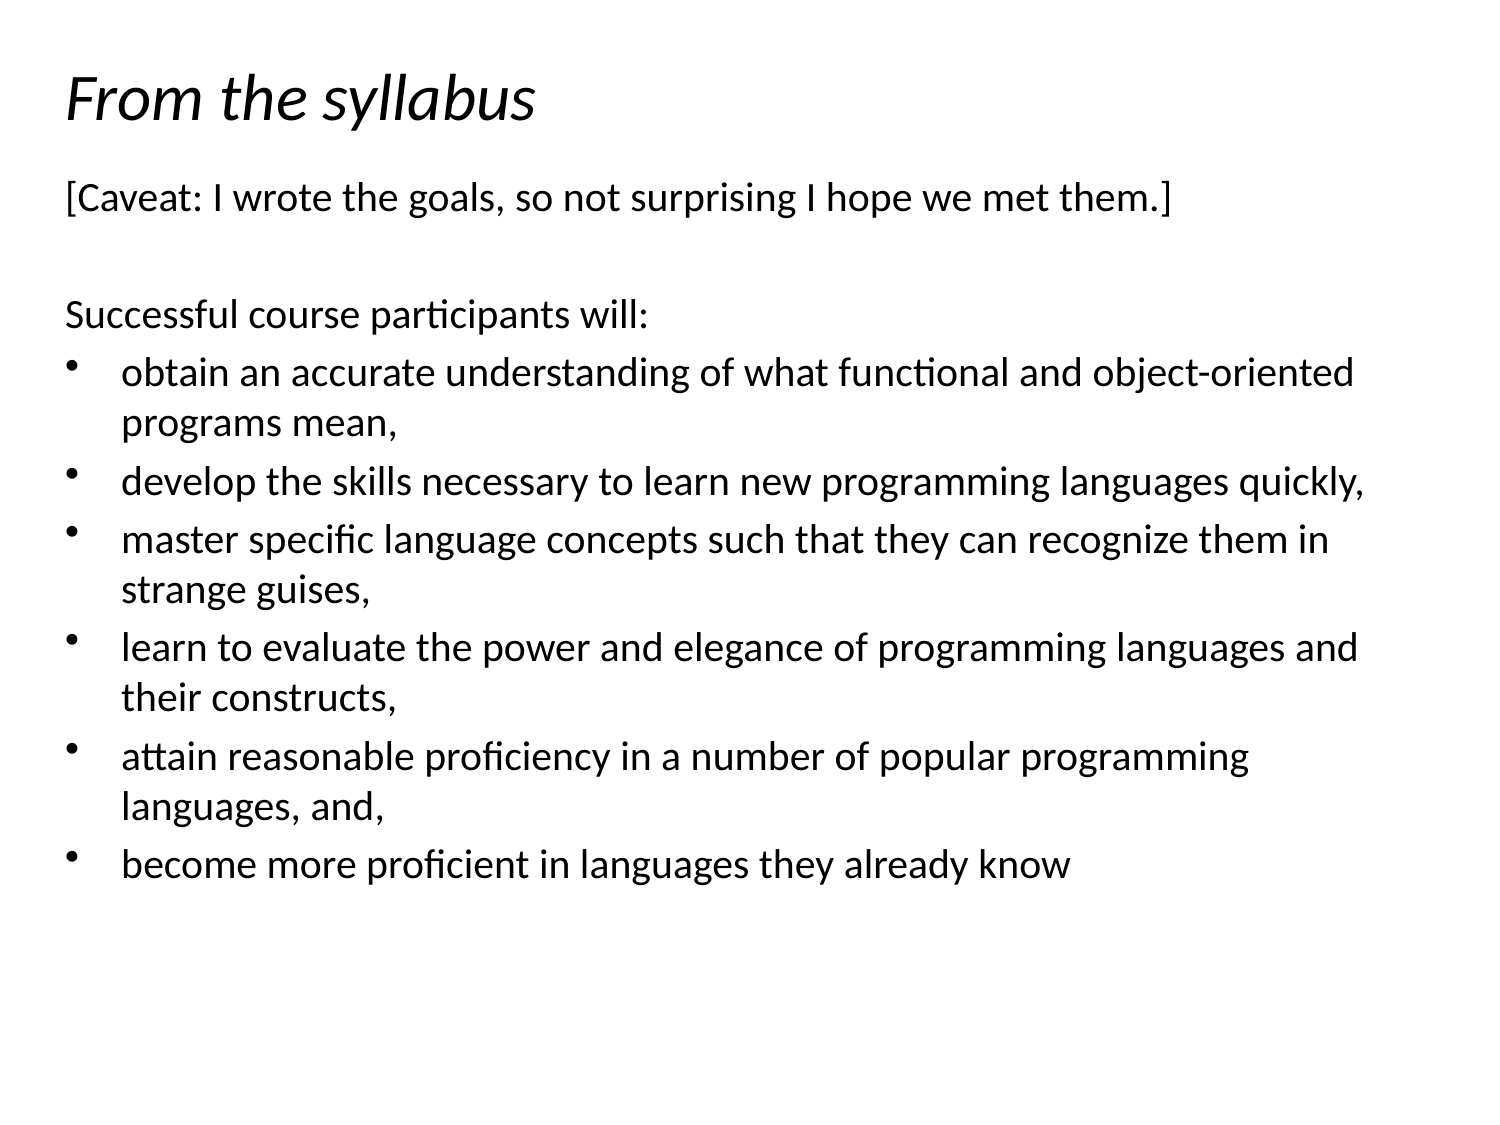

# From the syllabus
[Caveat: I wrote the goals, so not surprising I hope we met them.]

Successful course participants will:
obtain an accurate understanding of what functional and object-oriented programs mean,
develop the skills necessary to learn new programming languages quickly,
master specific language concepts such that they can recognize them in strange guises,
learn to evaluate the power and elegance of programming languages and their constructs,
attain reasonable proficiency in a number of popular programming languages, and,
become more proficient in languages they already know